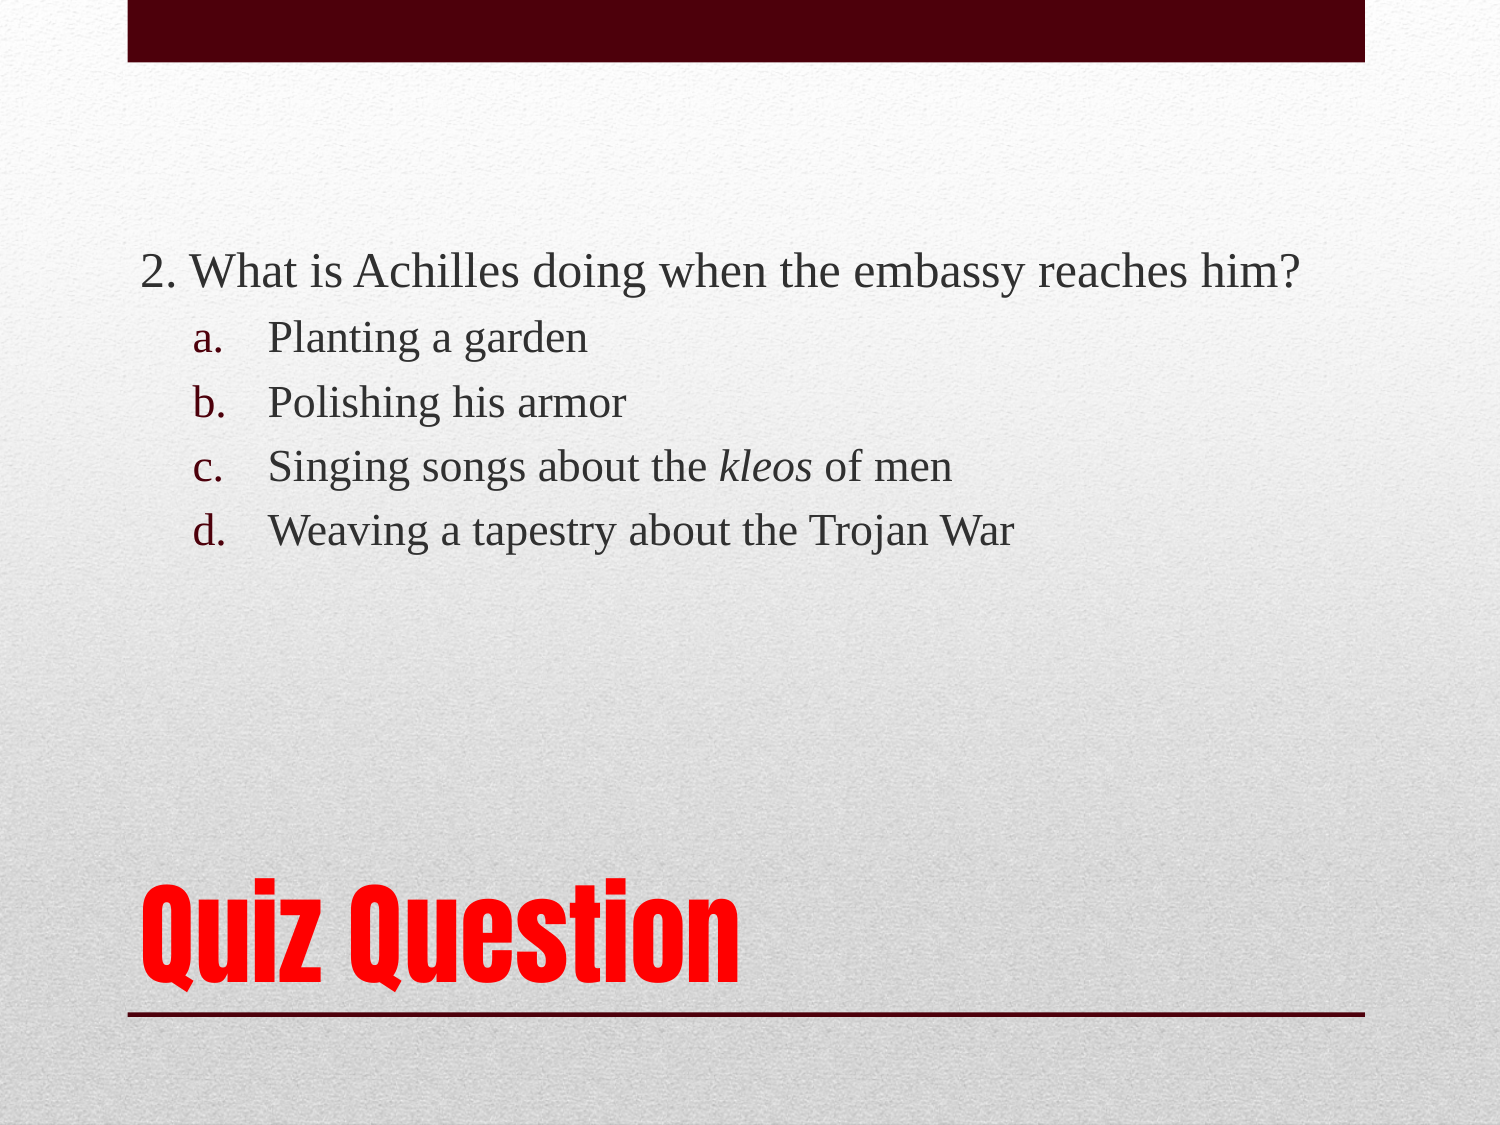

2. What is Achilles doing when the embassy reaches him?
Planting a garden
Polishing his armor
Singing songs about the kleos of men
Weaving a tapestry about the Trojan War

# Quiz Question